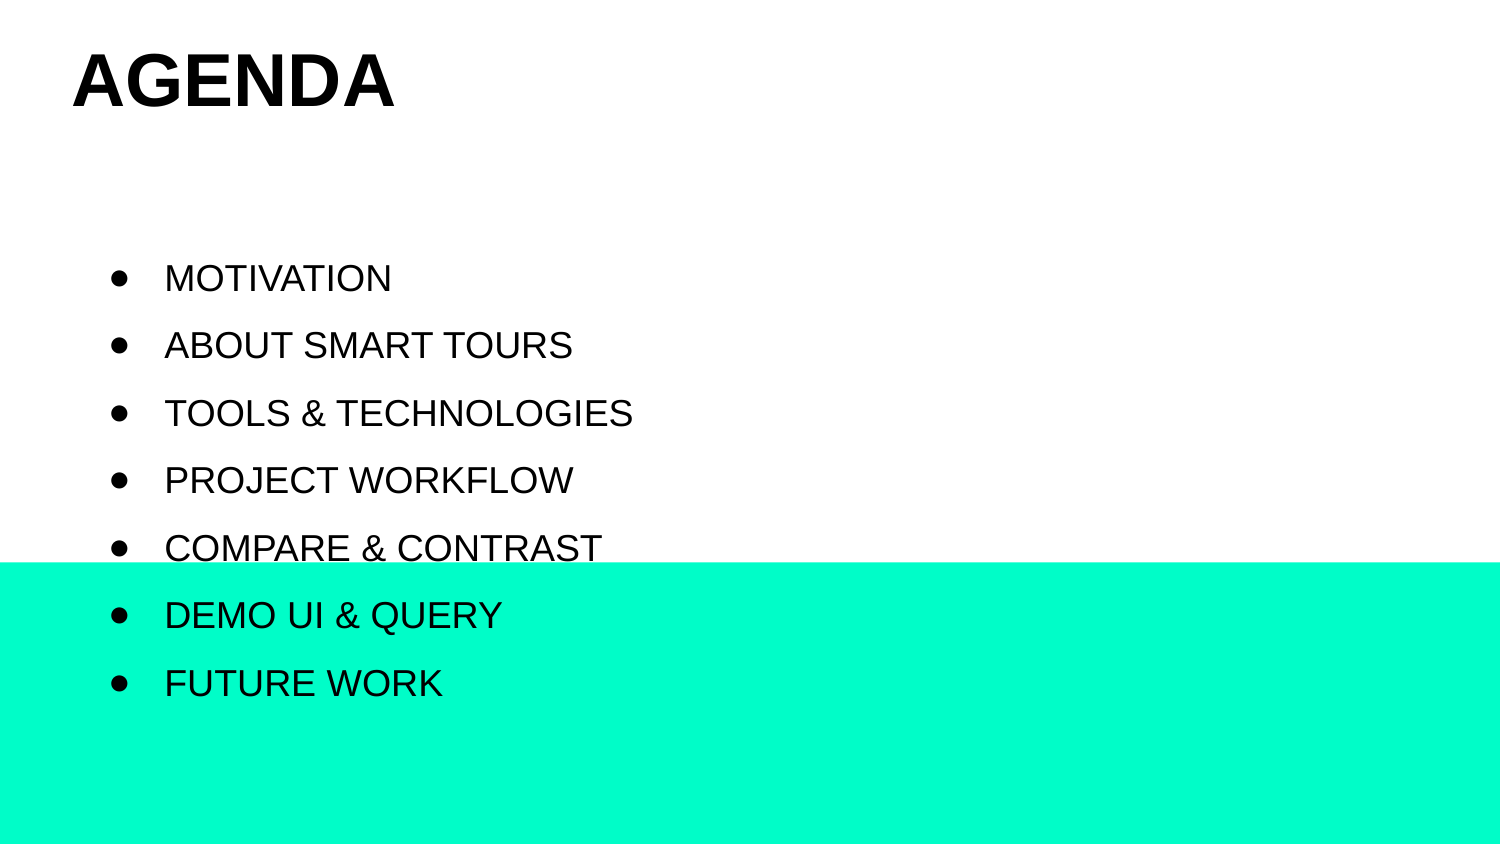

AGENDA
MOTIVATION
ABOUT SMART TOURS
TOOLS & TECHNOLOGIES
PROJECT WORKFLOW
COMPARE & CONTRAST
DEMO UI & QUERY
FUTURE WORK